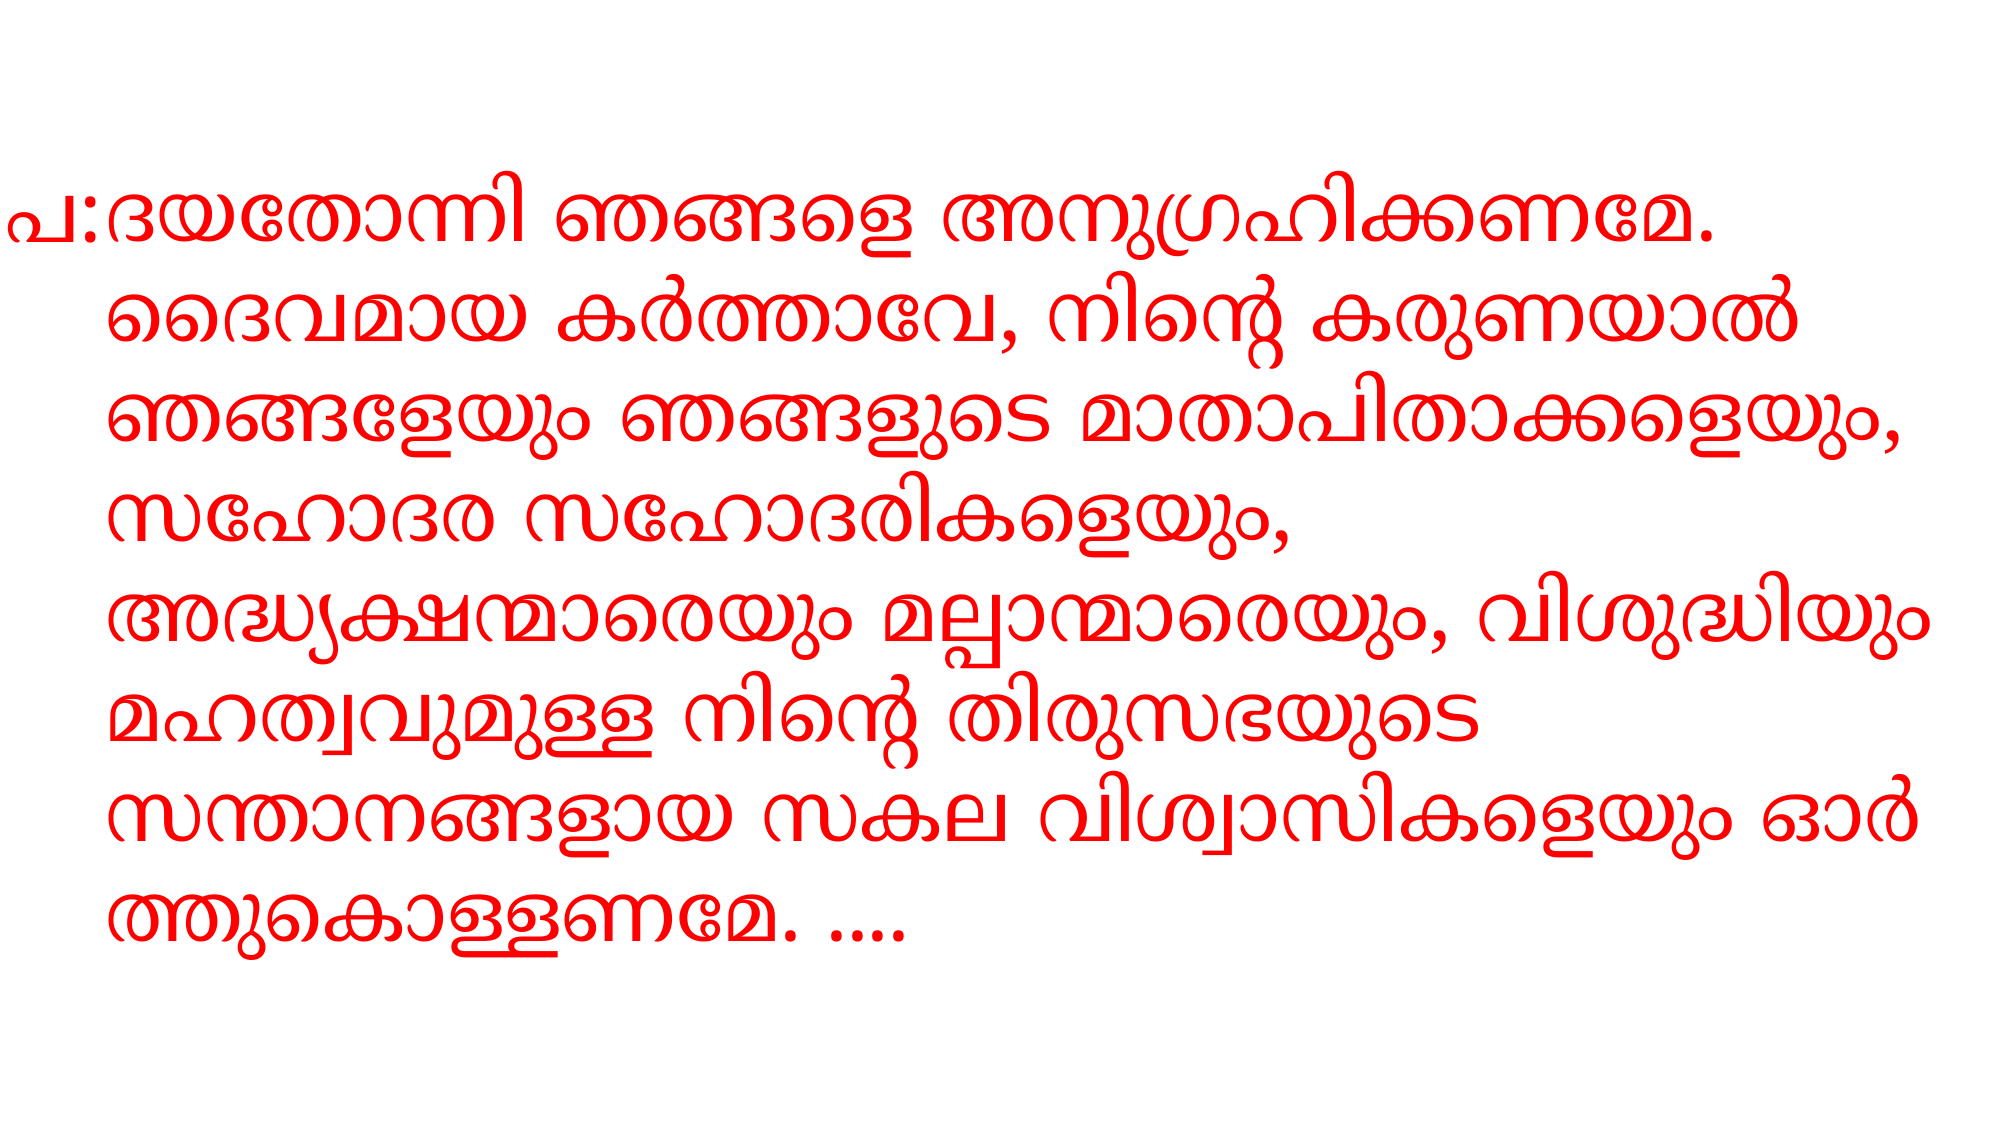

ദയതോന്നി ഞങ്ങളെ അനുഗ്രഹിക്കണമേ. ദൈവമായ കര്‍ത്താവേ, നിന്‍റെ കരുണയാല്‍ ഞങ്ങളേയും ഞങ്ങളുടെ മാതാപിതാക്കളെയും, സഹോദര സഹോദരികളെയും, അദ്ധ്യക്ഷന്മാരെയും മല്പാന്മാരെയും, വിശുദ്ധിയും മഹത്വവുമുള്ള നിന്‍റെ തിരുസഭയുടെ സന്താനങ്ങളായ സകല വിശ്വാസികളെയും ഓര്‍ത്തുകൊള്ളണമേ. ....
പ: